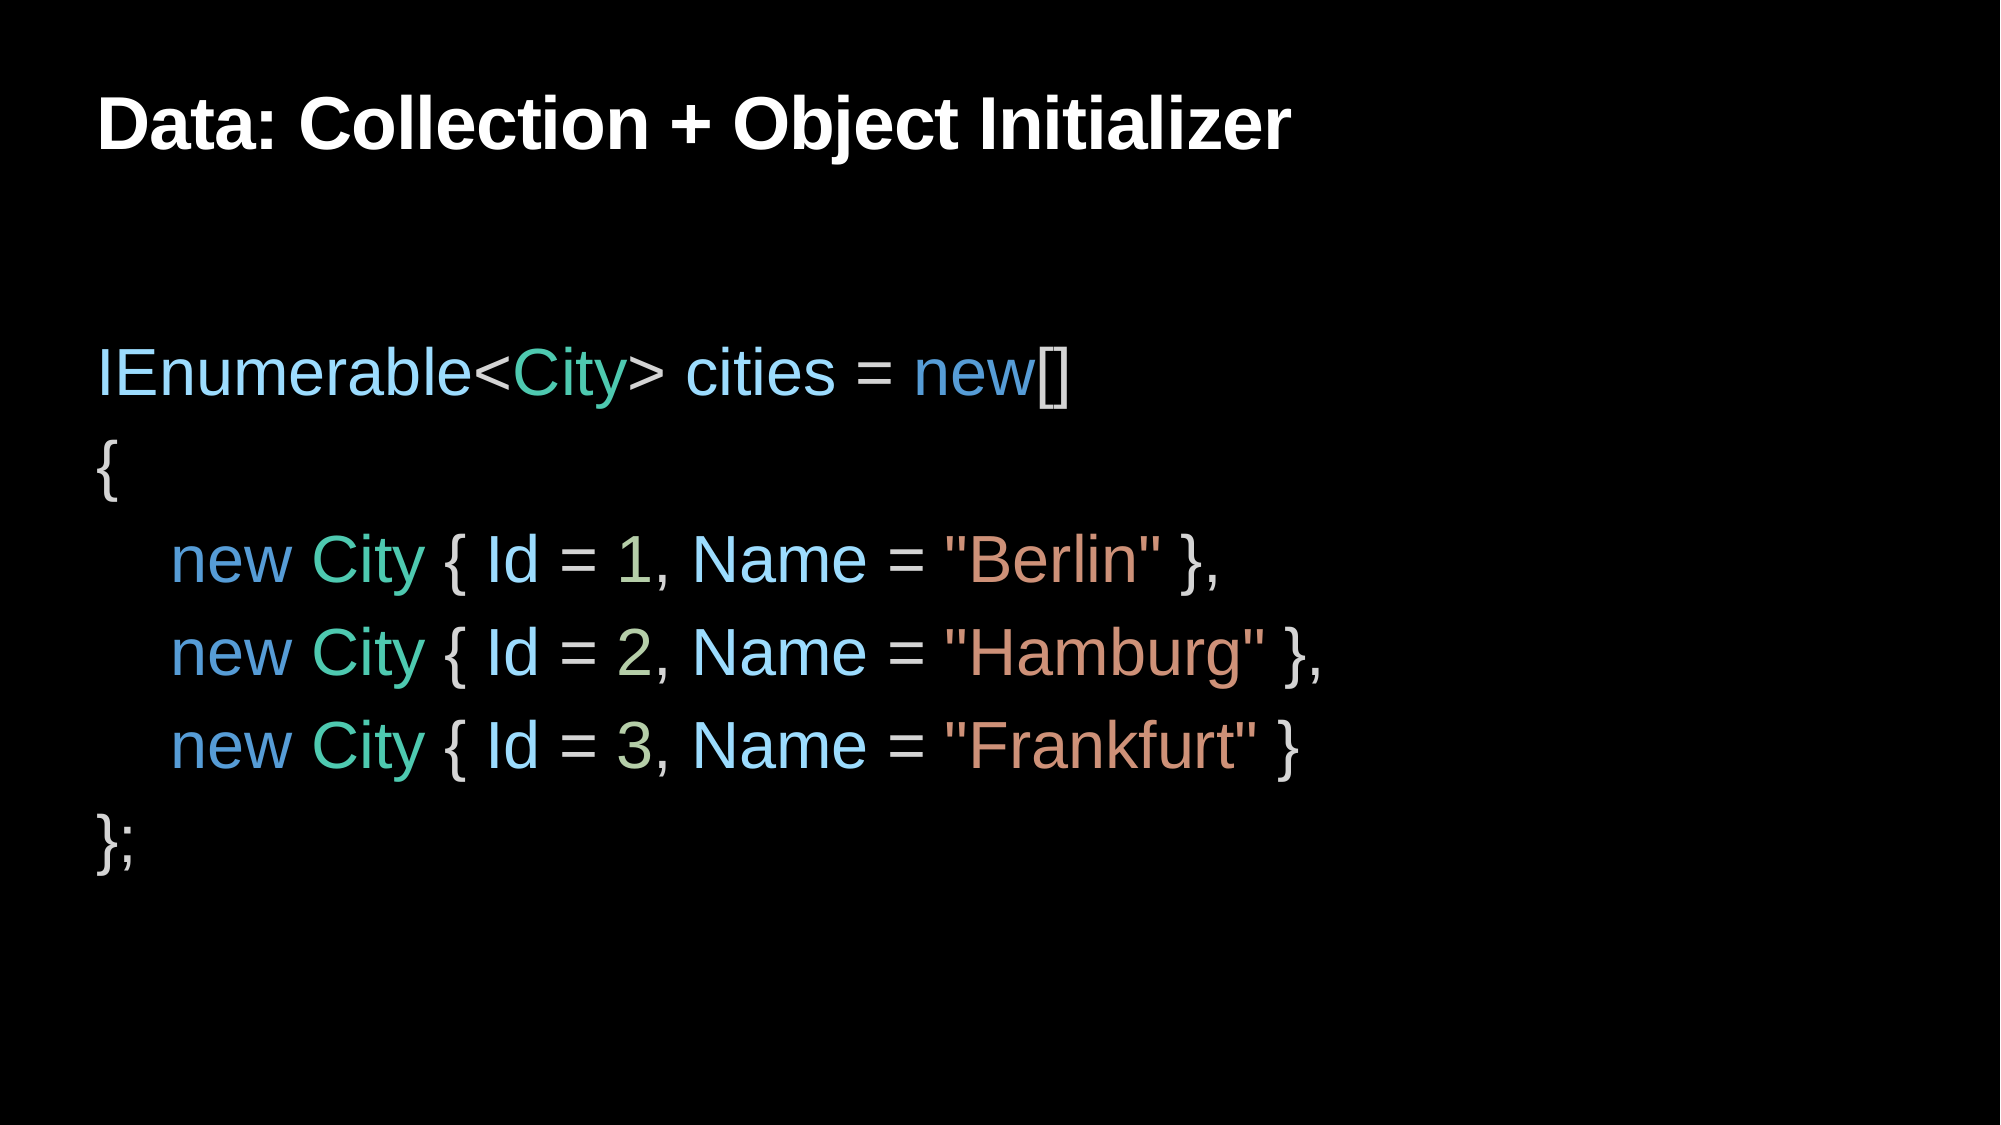

# Data: Collection + Object Initializer

IEnumerable<City> cities = new[]
{
    new City { Id = 1, Name = "Berlin" },
    new City { Id = 2, Name = "Hamburg" },
    new City { Id = 3, Name = "Frankfurt" }
};